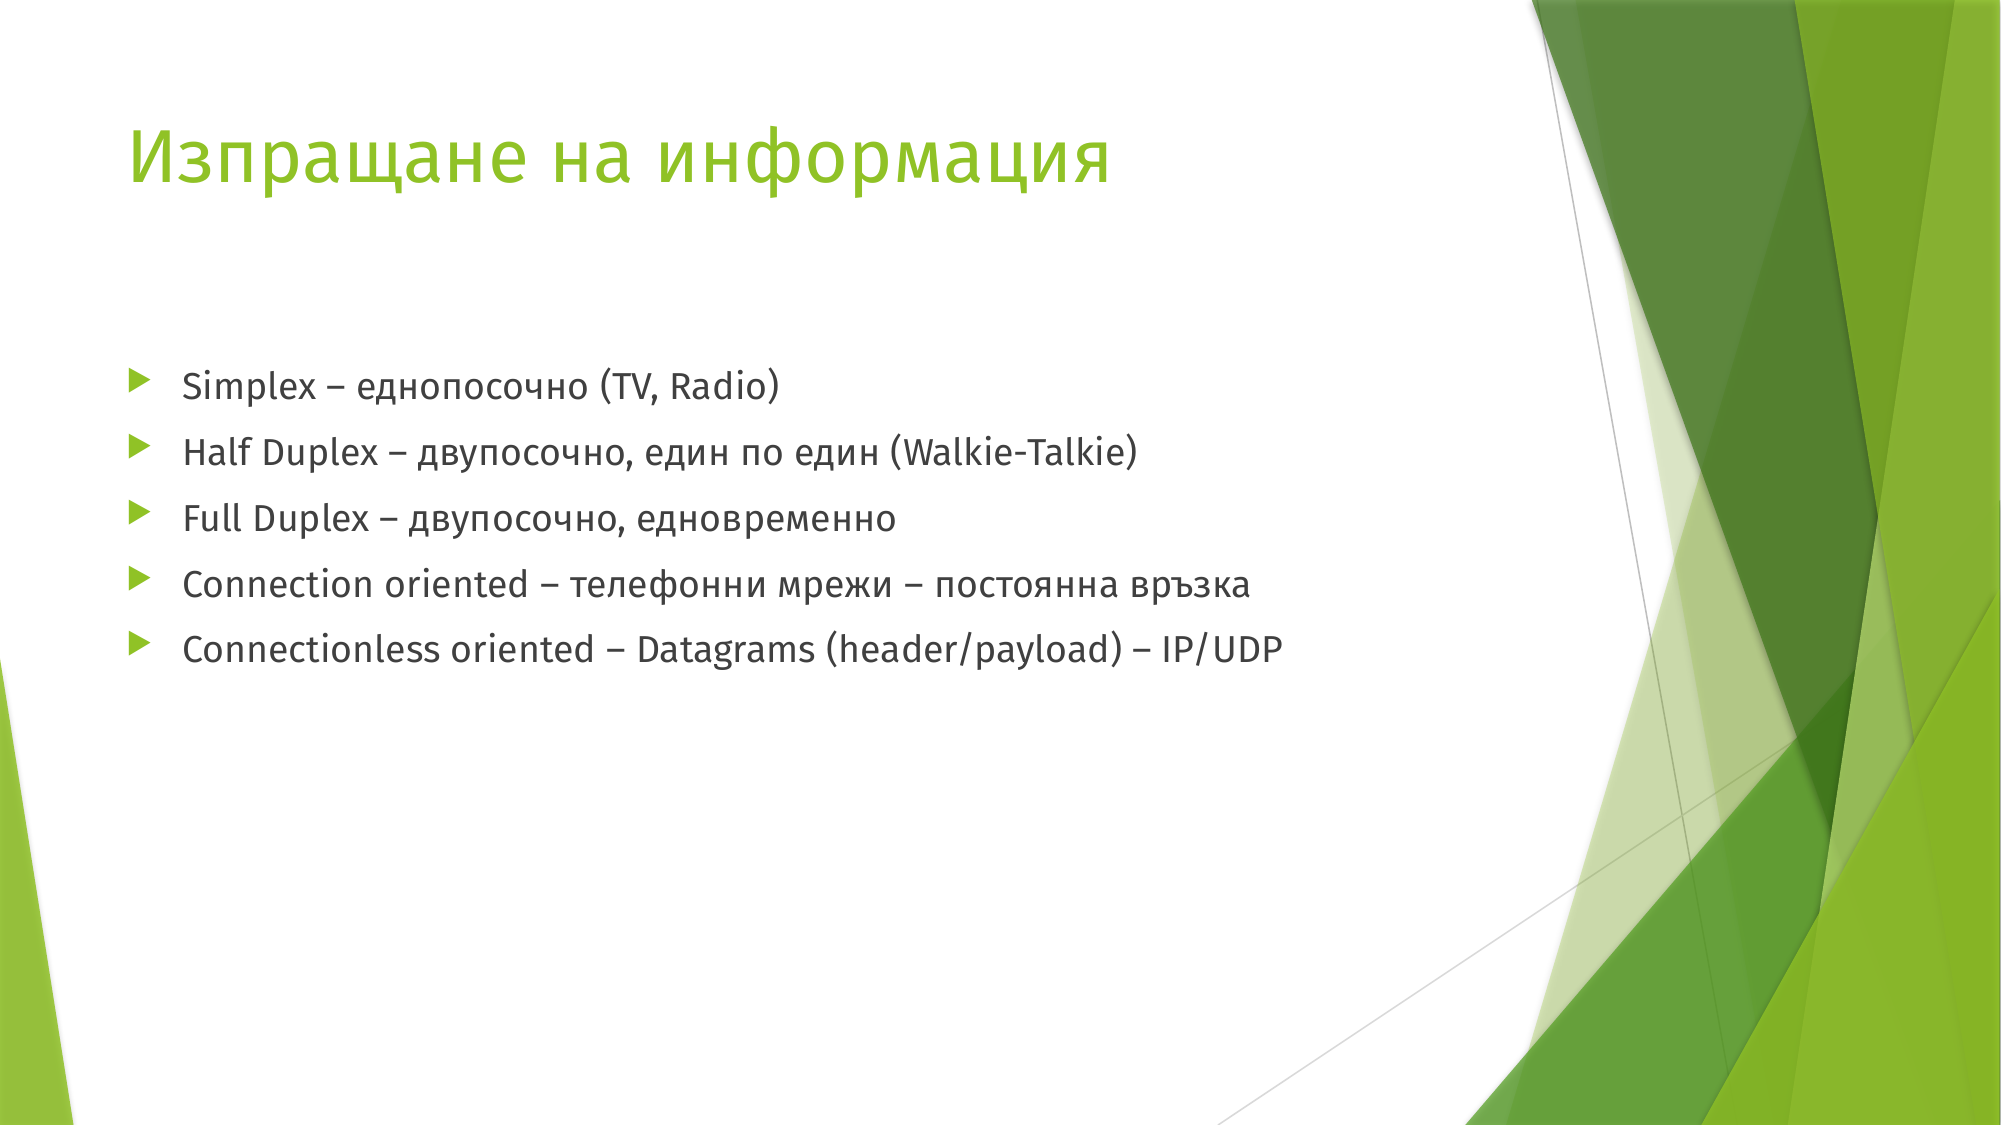

# Изпращане на информация
Simplex – еднопосочно (TV, Radio)
Half Duplex – двупосочно, един по един (Walkie-Talkie)
Full Duplex – двупосочно, едновременно
Connection oriented – телефонни мрежи – постоянна връзка
Connectionless oriented – Datagrams (header/payload) – IP/UDP